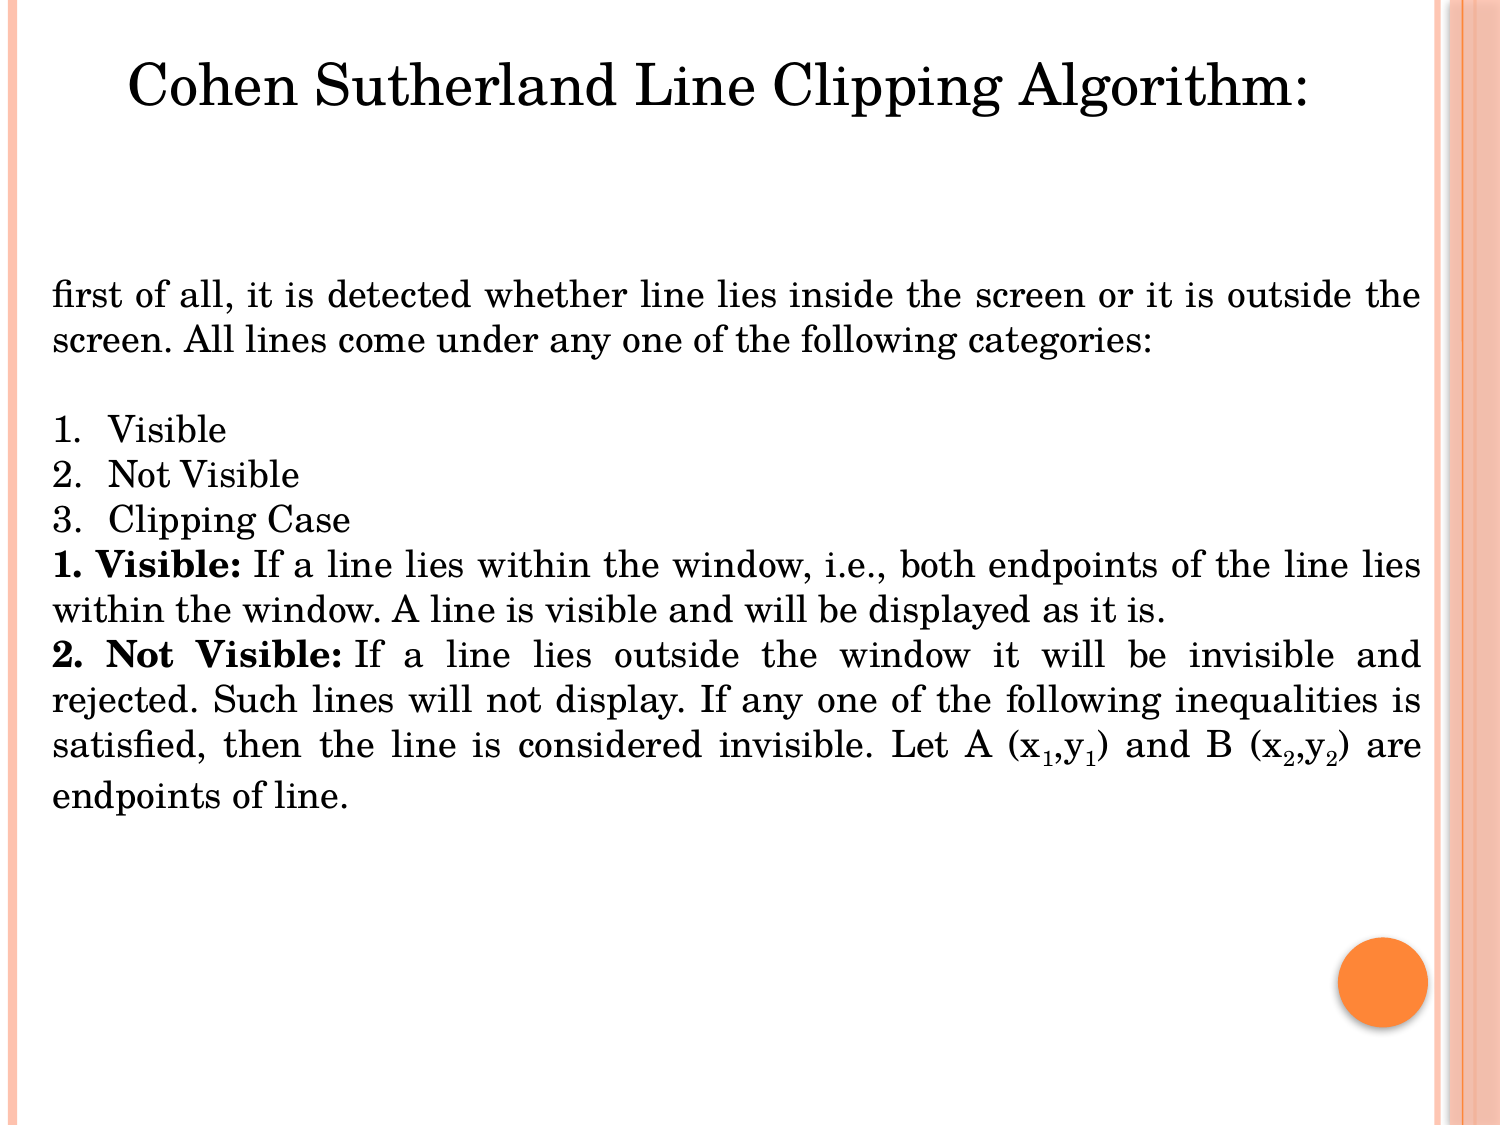

Cohen Sutherland Line Clipping Algorithm:
first of all, it is detected whether line lies inside the screen or it is outside the screen. All lines come under any one of the following categories:

Visible
Not Visible
Clipping Case
1. Visible: If a line lies within the window, i.e., both endpoints of the line lies within the window. A line is visible and will be displayed as it is.
2. Not Visible: If a line lies outside the window it will be invisible and rejected. Such lines will not display. If any one of the following inequalities is satisfied, then the line is considered invisible. Let A (x1,y1) and B (x2,y2) are endpoints of line.